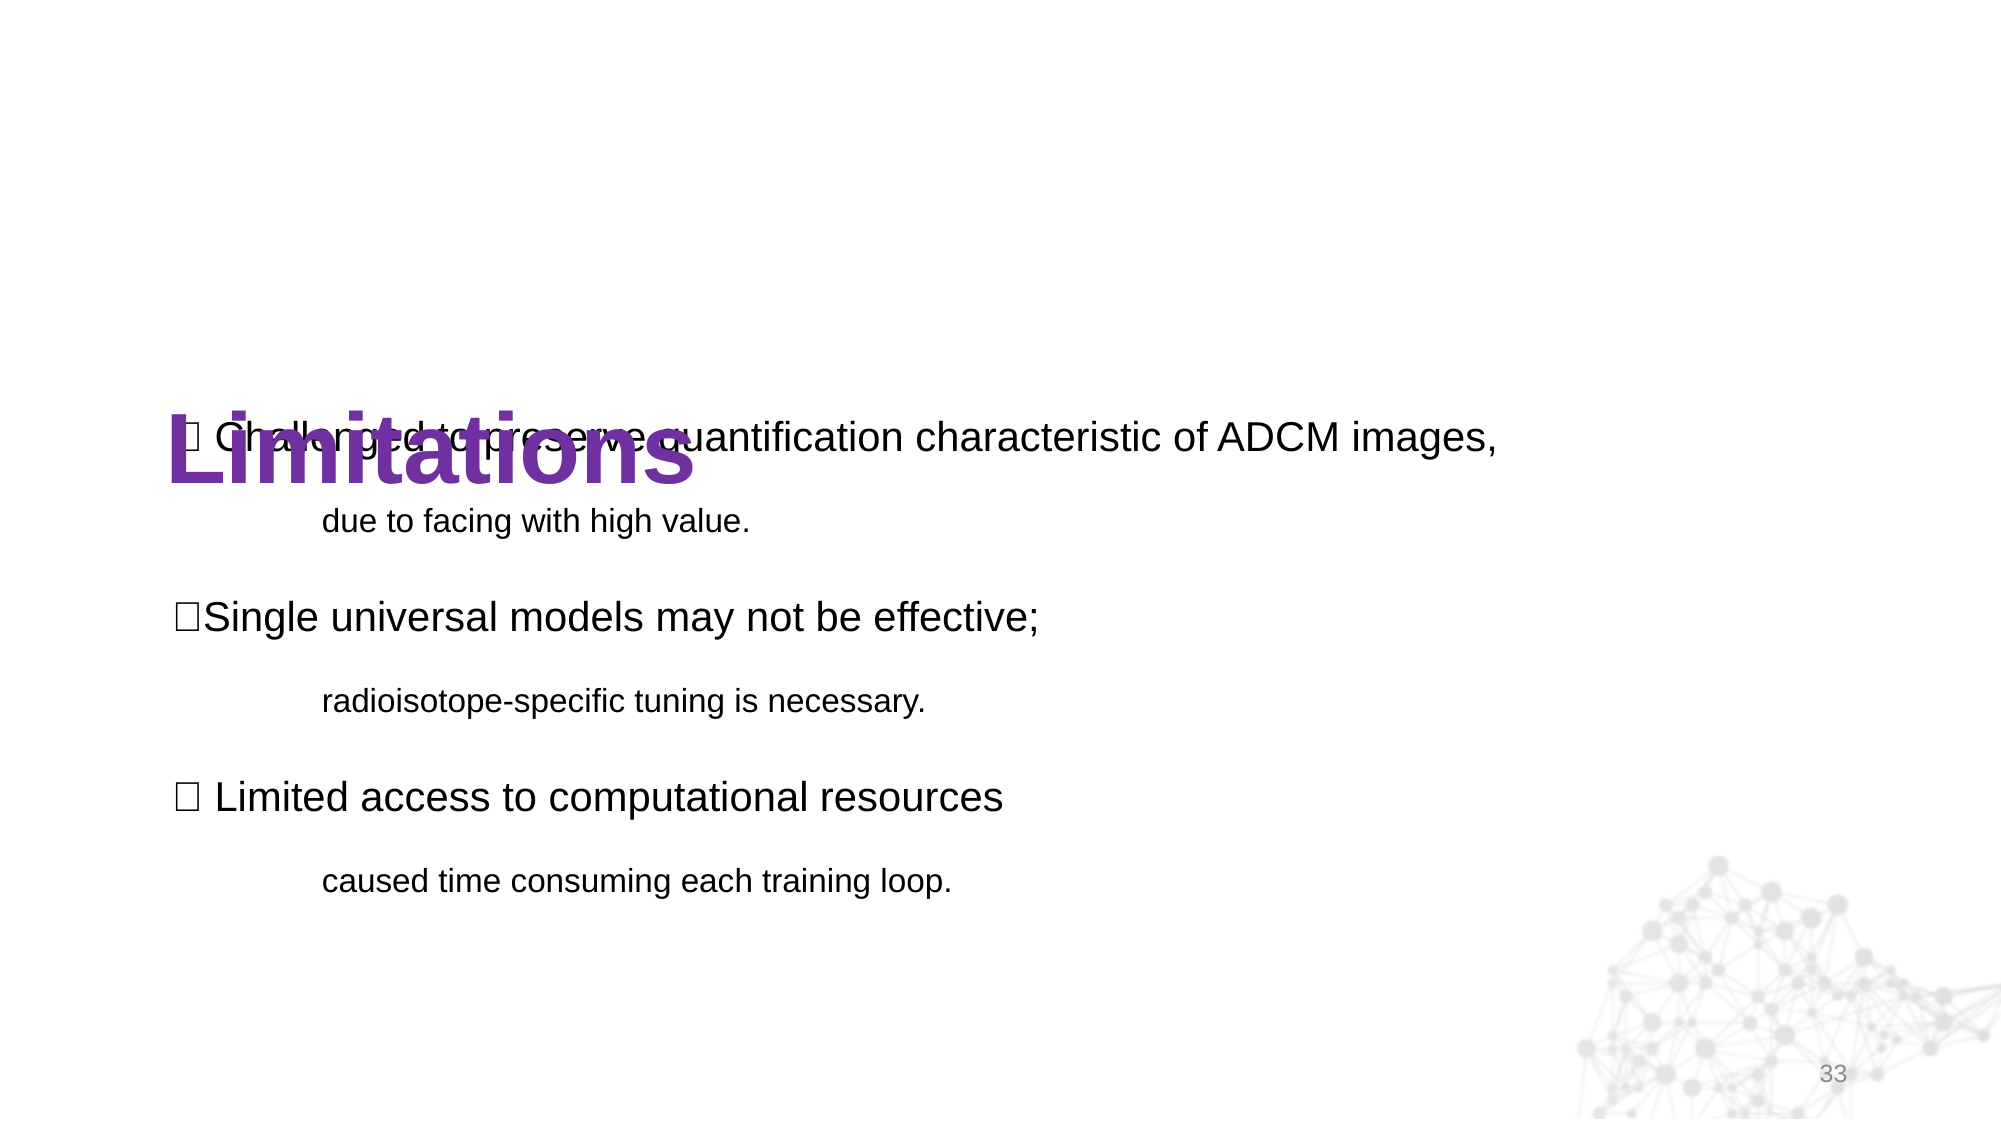

Limitations
🧱 Challenged to preserve quantification characteristic of ADCM images,
	due to facing with high value.
🧱Single universal models may not be effective;
	radioisotope-specific tuning is necessary.
🧱 Limited access to computational resources
	caused time consuming each training loop.
33